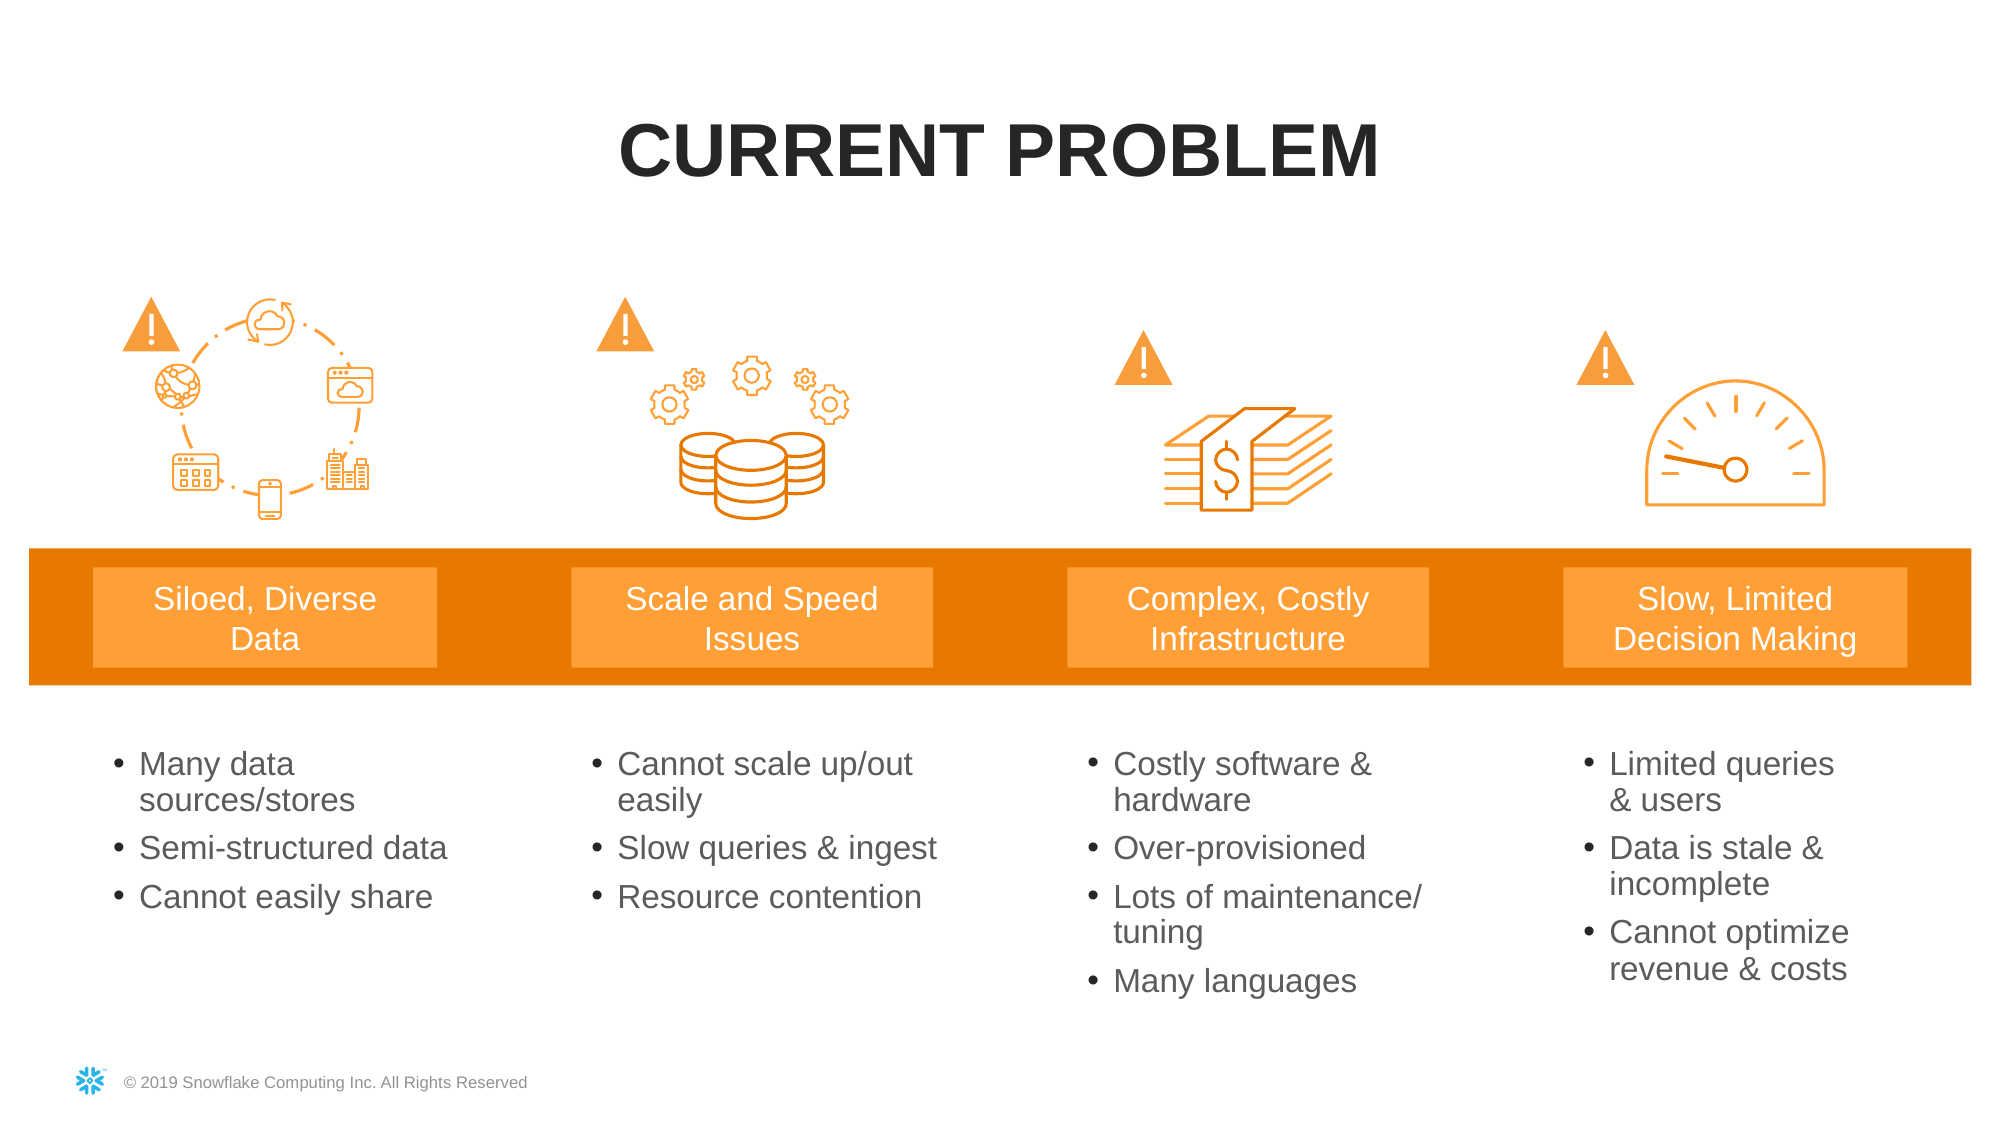

CURRENT PROBLEM

Cannot scale up/out easily
Slow queries & ingest
Resource contention

Many data sources/stores
Semi-structured data
Cannot easily share

Costly software & hardware
Over-provisioned
Lots of maintenance/ tuning
Many languages

Limited queries
& users
Data is stale & incomplete
Cannot optimize revenue & costs

Siloed, Diverse
Data
Scale and Speed Issues
Complex, Costly Infrastructure
Slow, Limited
Decision Making